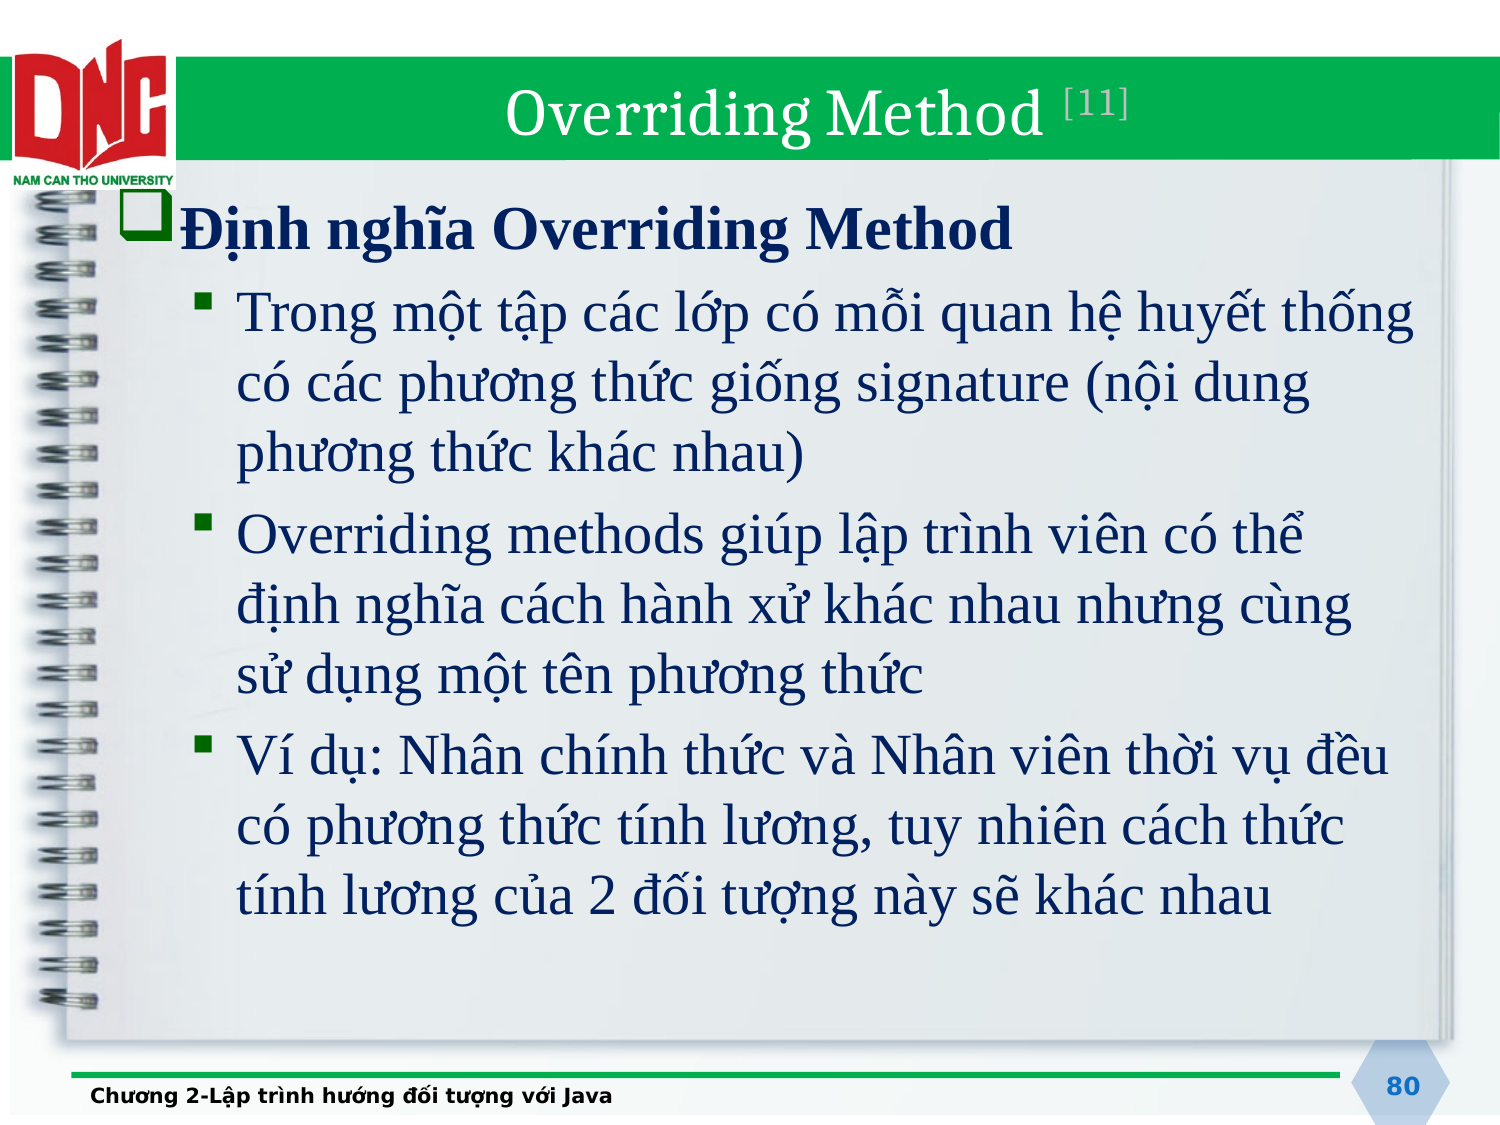

# Overriding Method [11]
Định nghĩa Overriding Method
Trong một tập các lớp có mỗi quan hệ huyết thống có các phương thức giống signature (nội dung phương thức khác nhau)
Overriding methods giúp lập trình viên có thể định nghĩa cách hành xử khác nhau nhưng cùng sử dụng một tên phương thức
Ví dụ: Nhân chính thức và Nhân viên thời vụ đều có phương thức tính lương, tuy nhiên cách thức tính lương của 2 đối tượng này sẽ khác nhau
80
Chương 2-Lập trình hướng đối tượng với Java